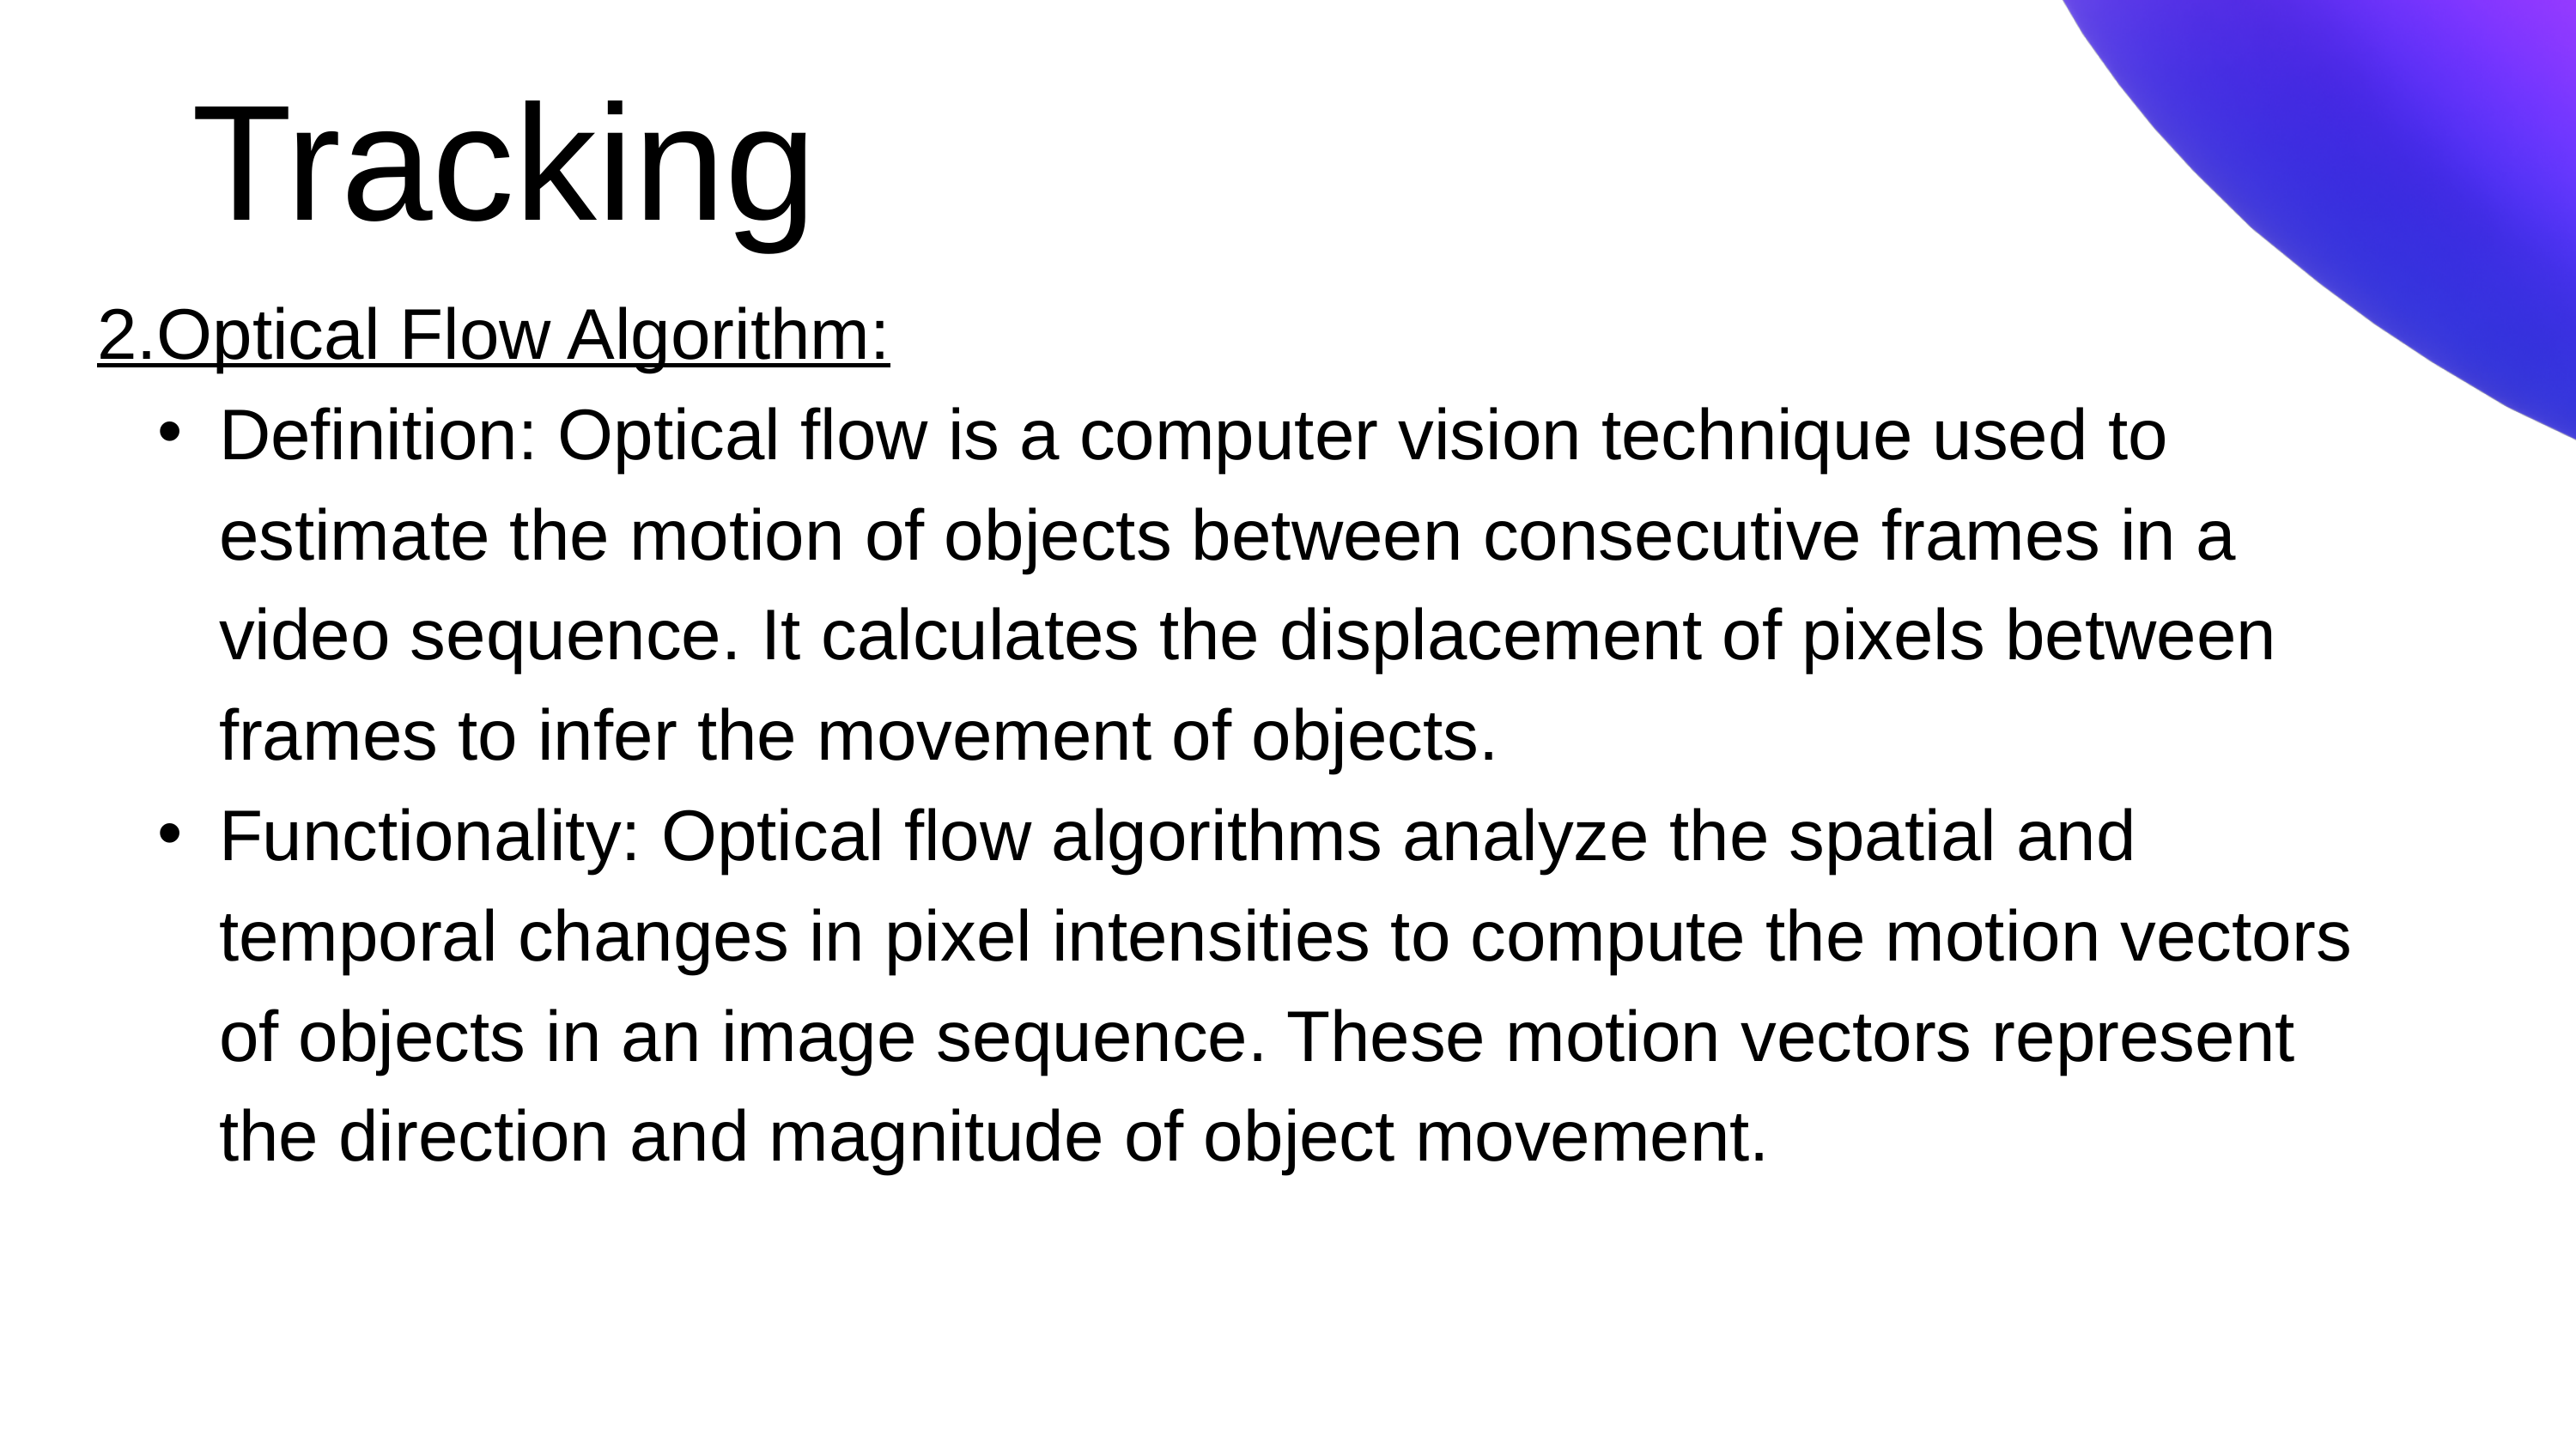

Tracking
2.Optical Flow Algorithm:
Definition: Optical flow is a computer vision technique used to estimate the motion of objects between consecutive frames in a video sequence. It calculates the displacement of pixels between frames to infer the movement of objects.
Functionality: Optical flow algorithms analyze the spatial and temporal changes in pixel intensities to compute the motion vectors of objects in an image sequence. These motion vectors represent the direction and magnitude of object movement.